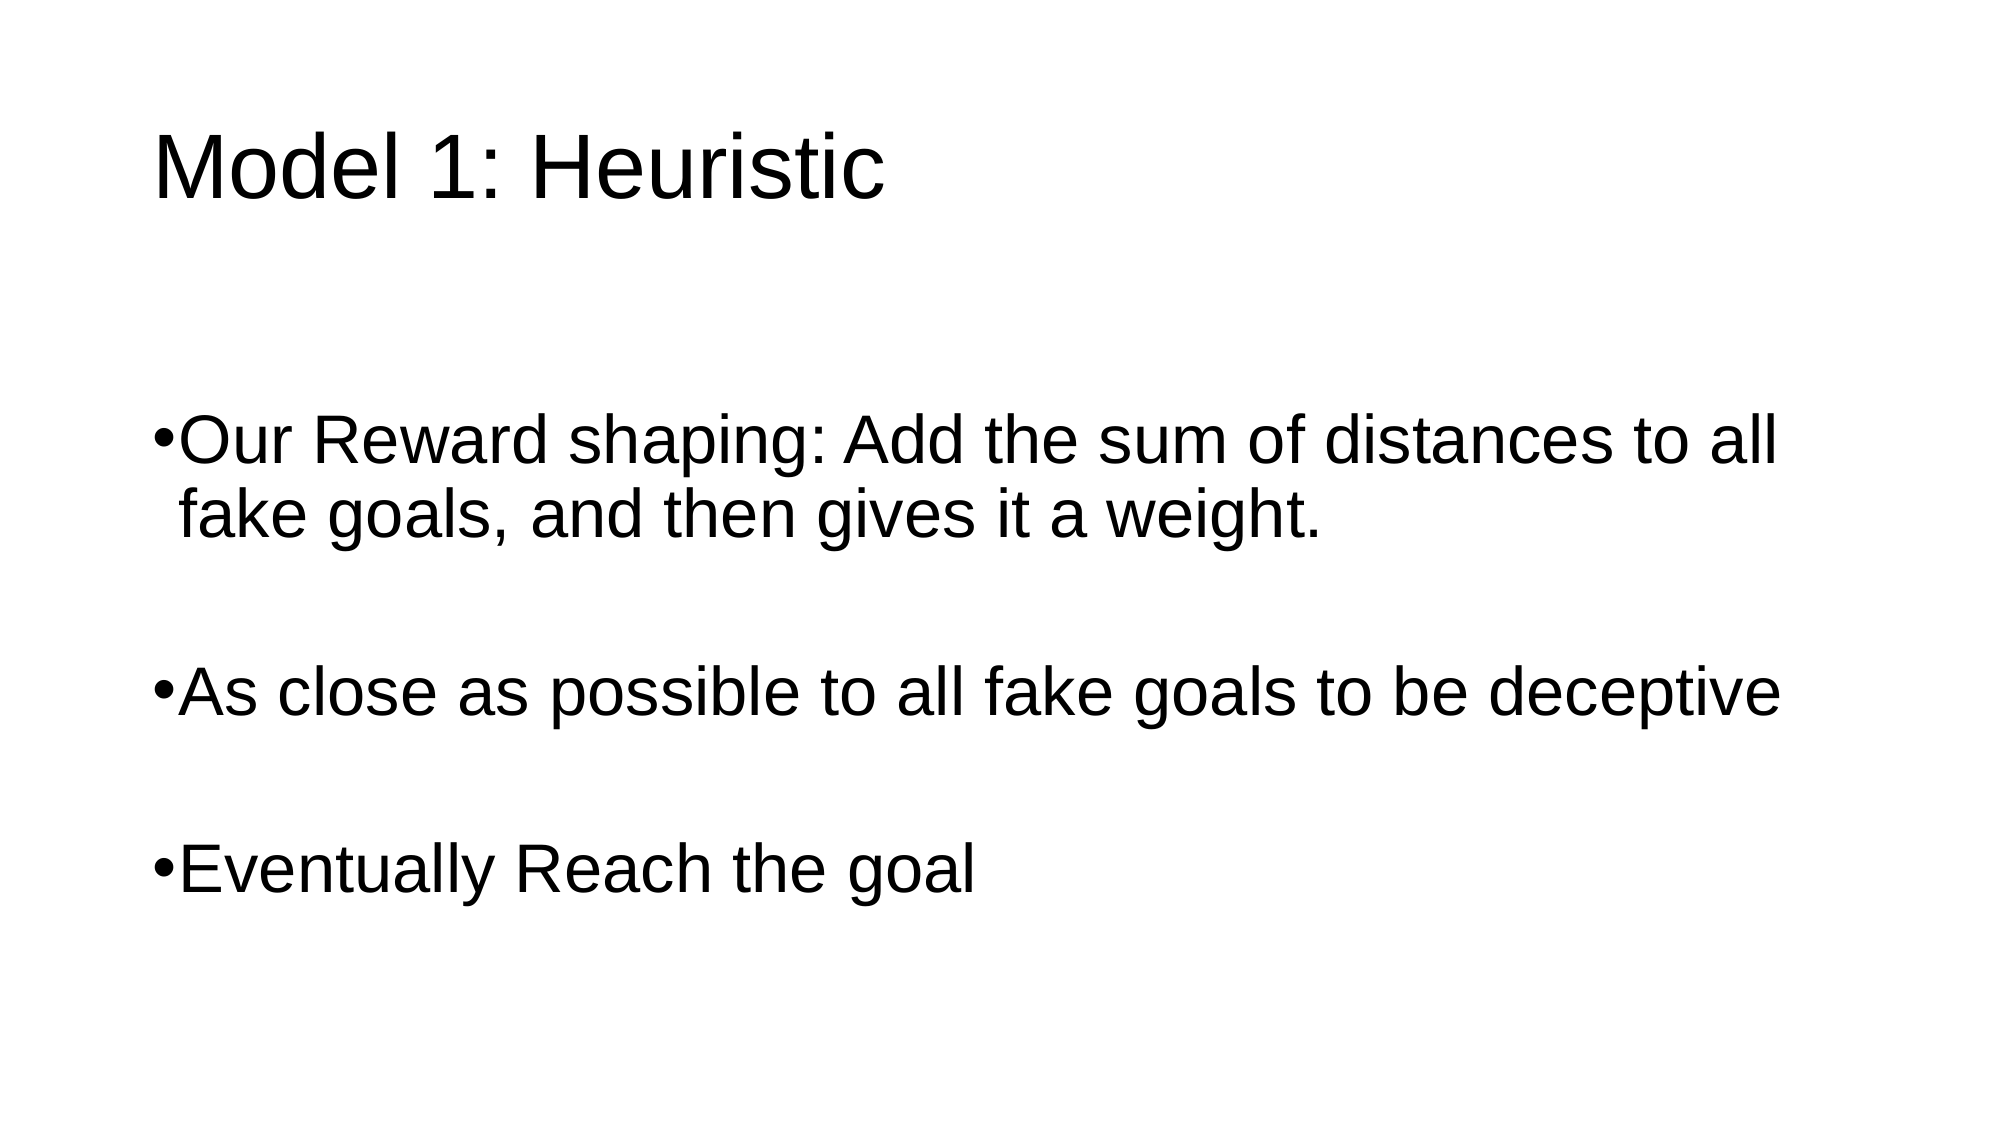

# Model 1: Heuristic

Our Reward shaping: Add the sum of distances to all fake goals, and then gives it a weight.

As close as possible to all fake goals to be deceptive

Eventually Reach the goal